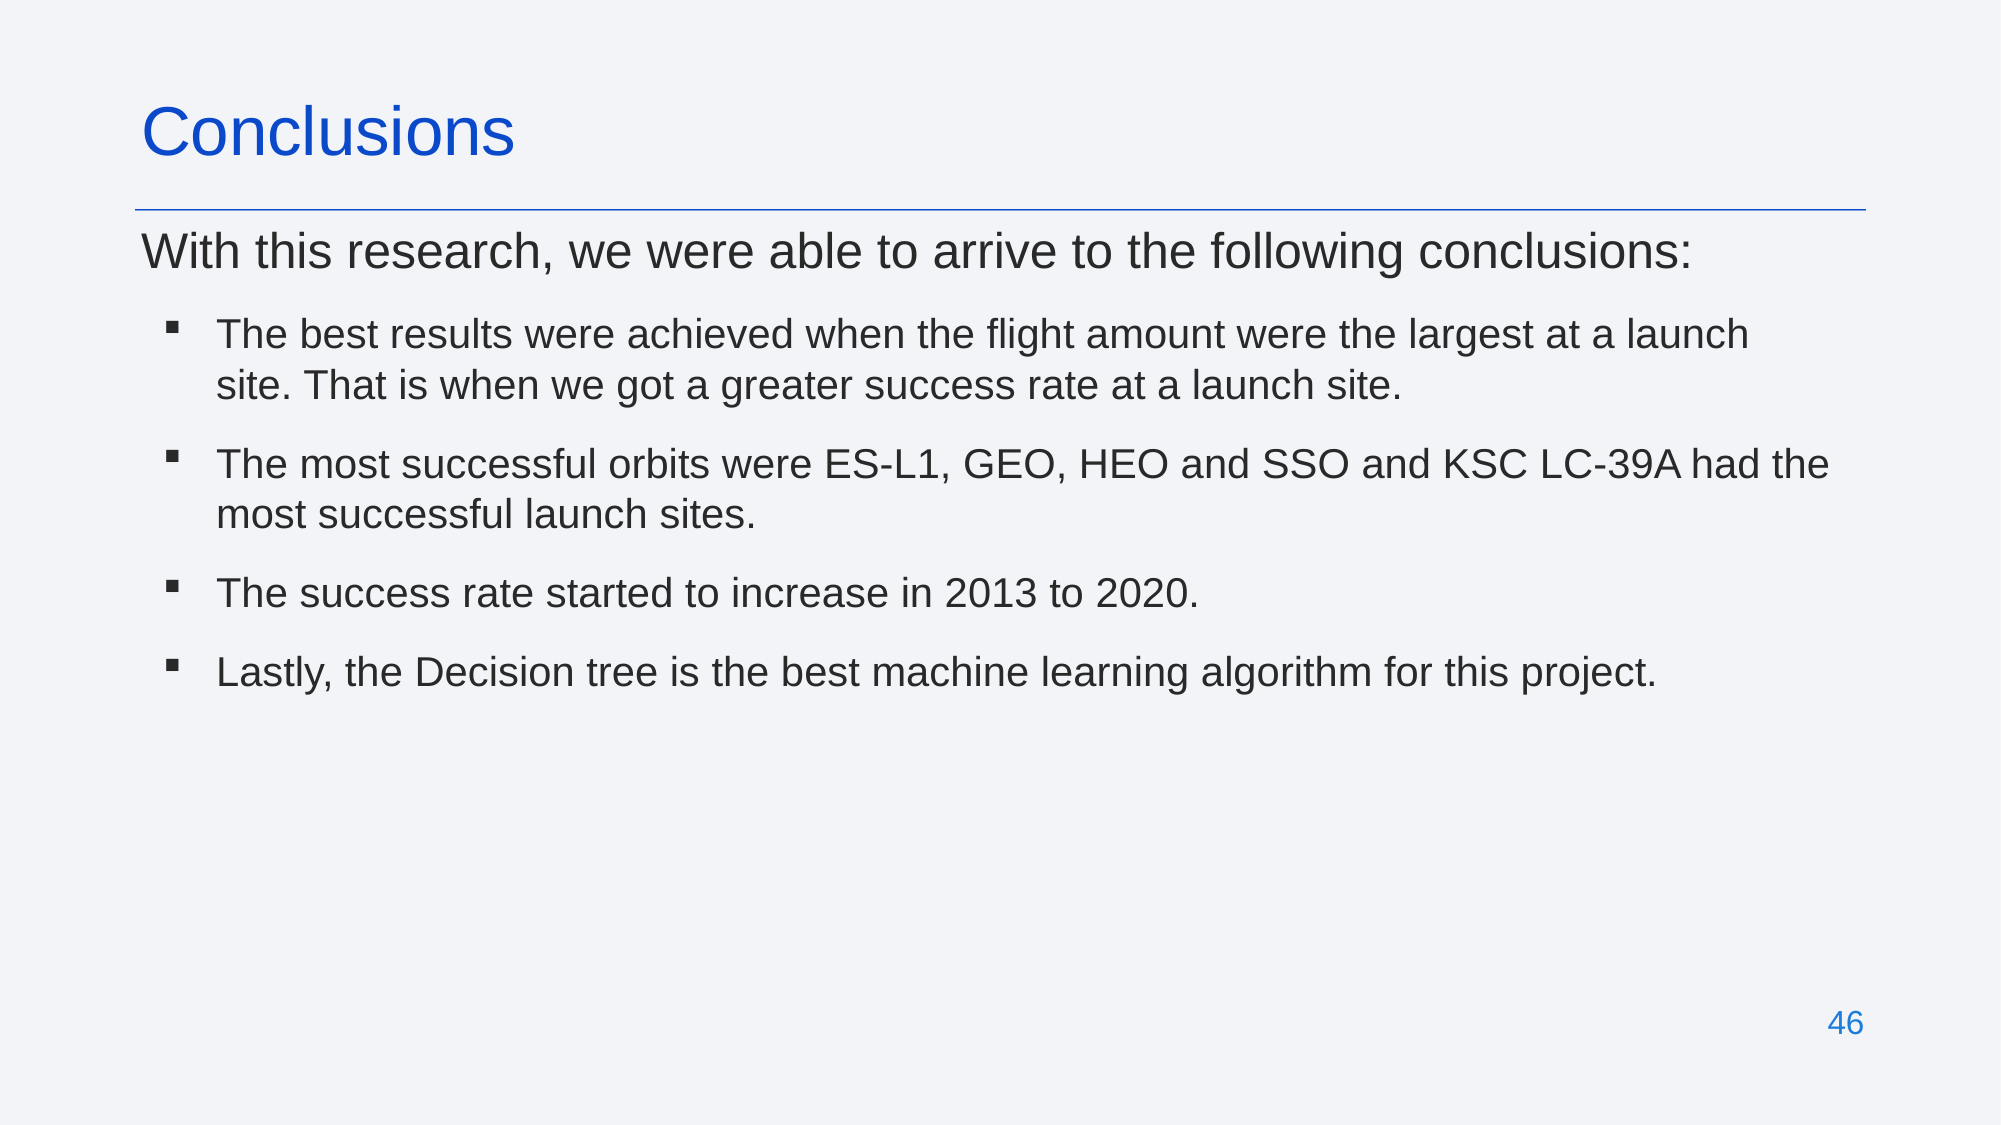

Conclusions
With this research, we were able to arrive to the following conclusions:
The best results were achieved when the flight amount were the largest at a launch site. That is when we got a greater success rate at a launch site.
The most successful orbits were ES-L1, GEO, HEO and SSO and KSC LC-39A had the most successful launch sites.
The success rate started to increase in 2013 to 2020.
Lastly, the Decision tree is the best machine learning algorithm for this project.
46